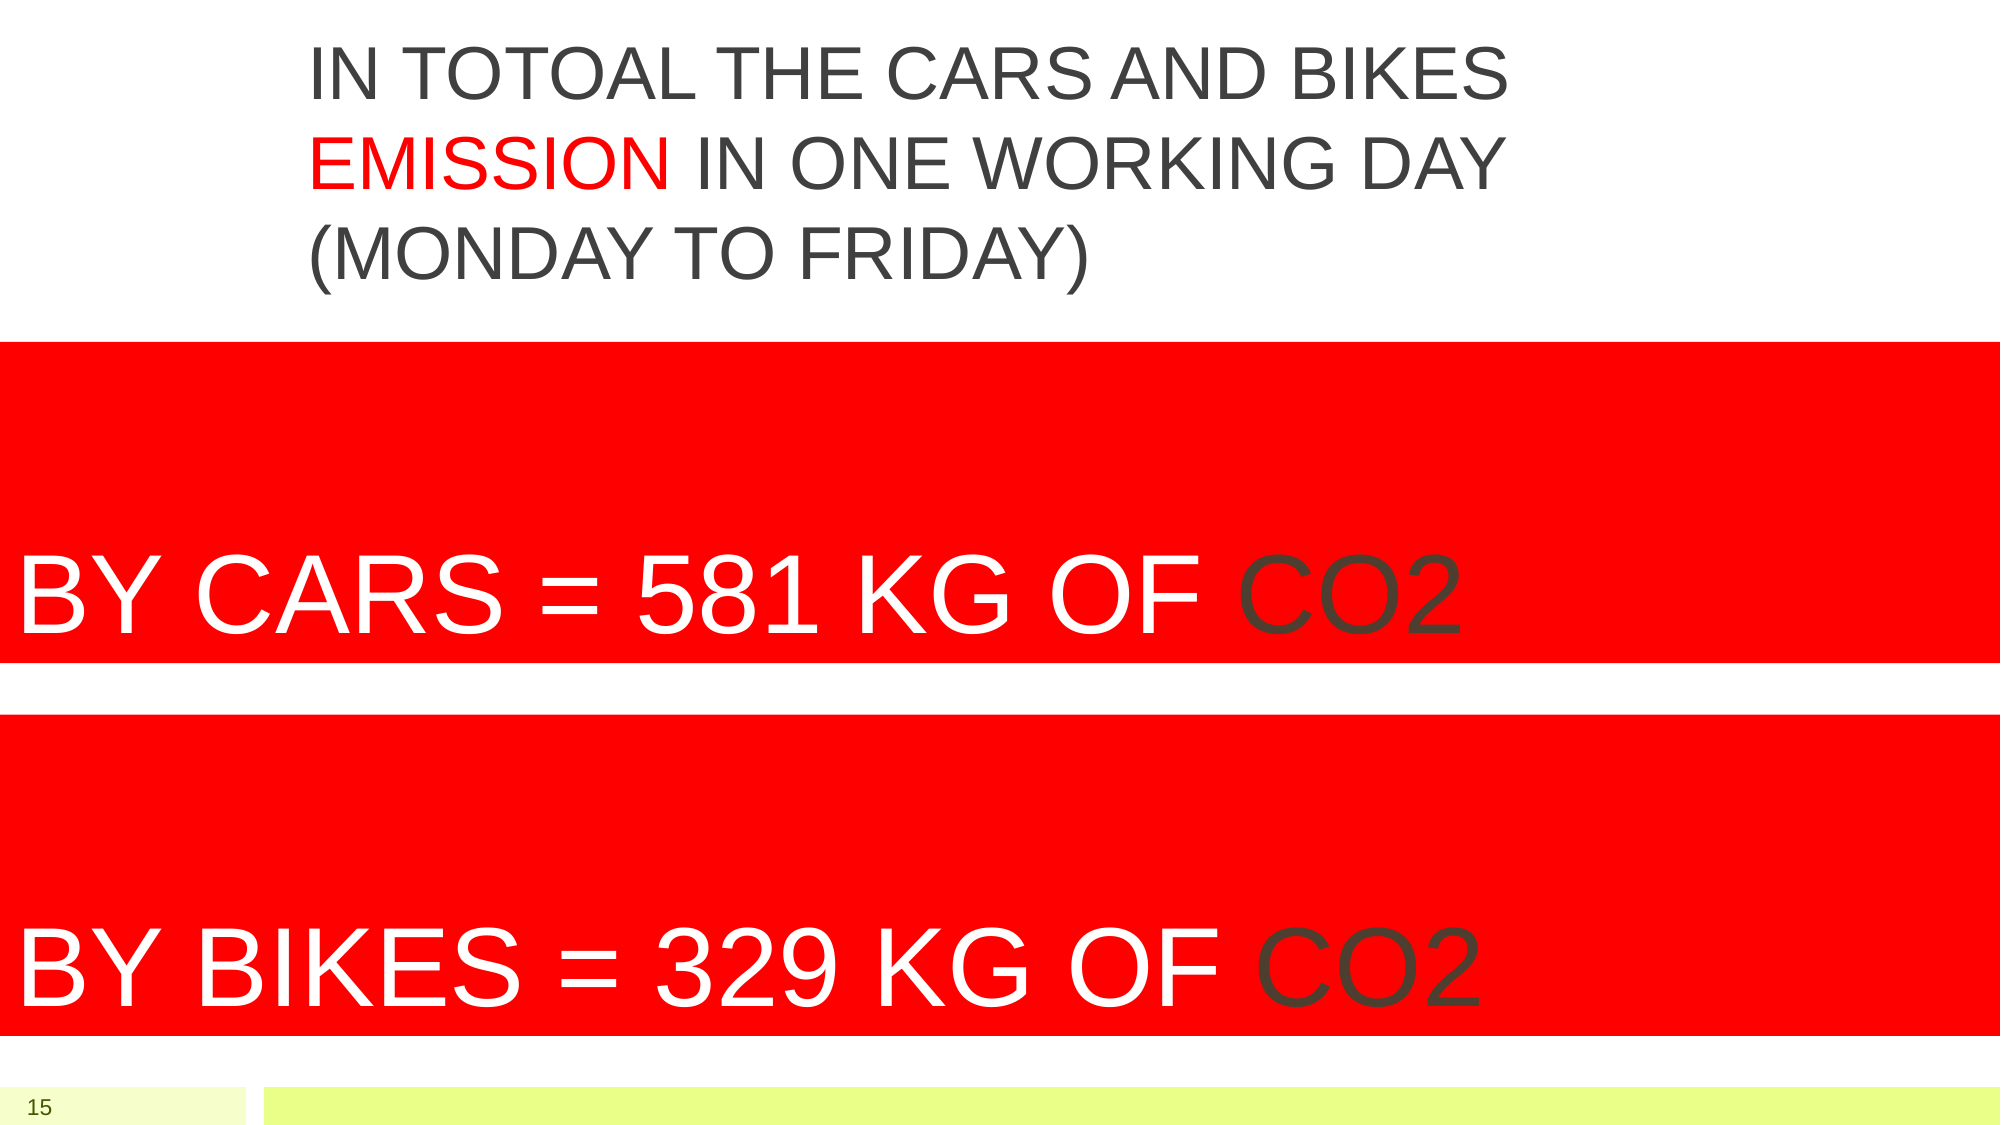

IN TOTOAL THE CARS AND BIKES EMISSION IN ONE WORKING DAY  (MONDAY TO FRIDAY)
# BY CARS = 581 KG OF CO2
BY BIKES = 329 KG OF CO2
15